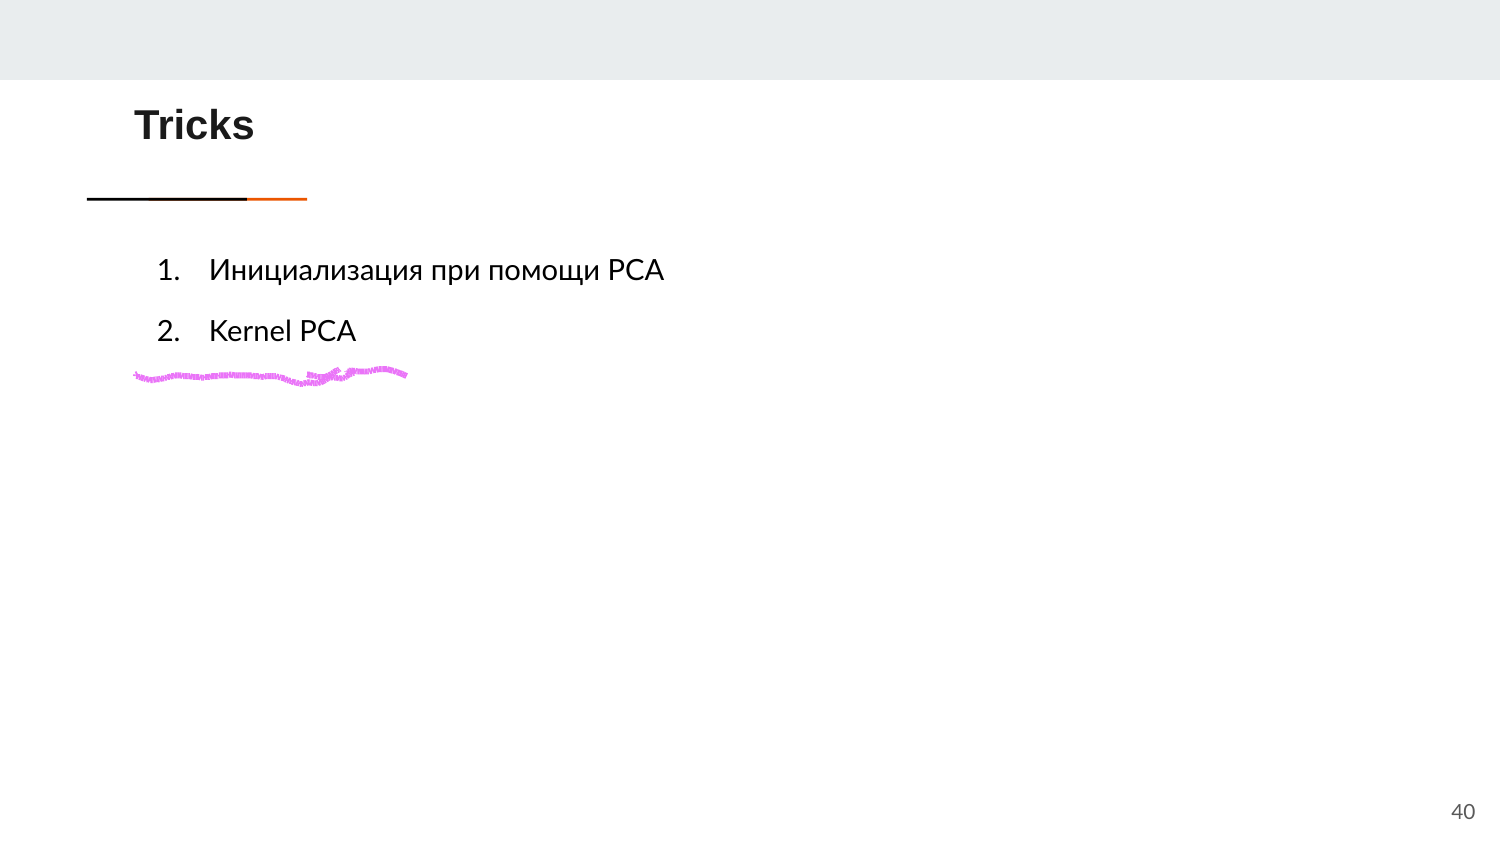

Tricks
Инициализация при помощи PCA
Kernel PCA

40